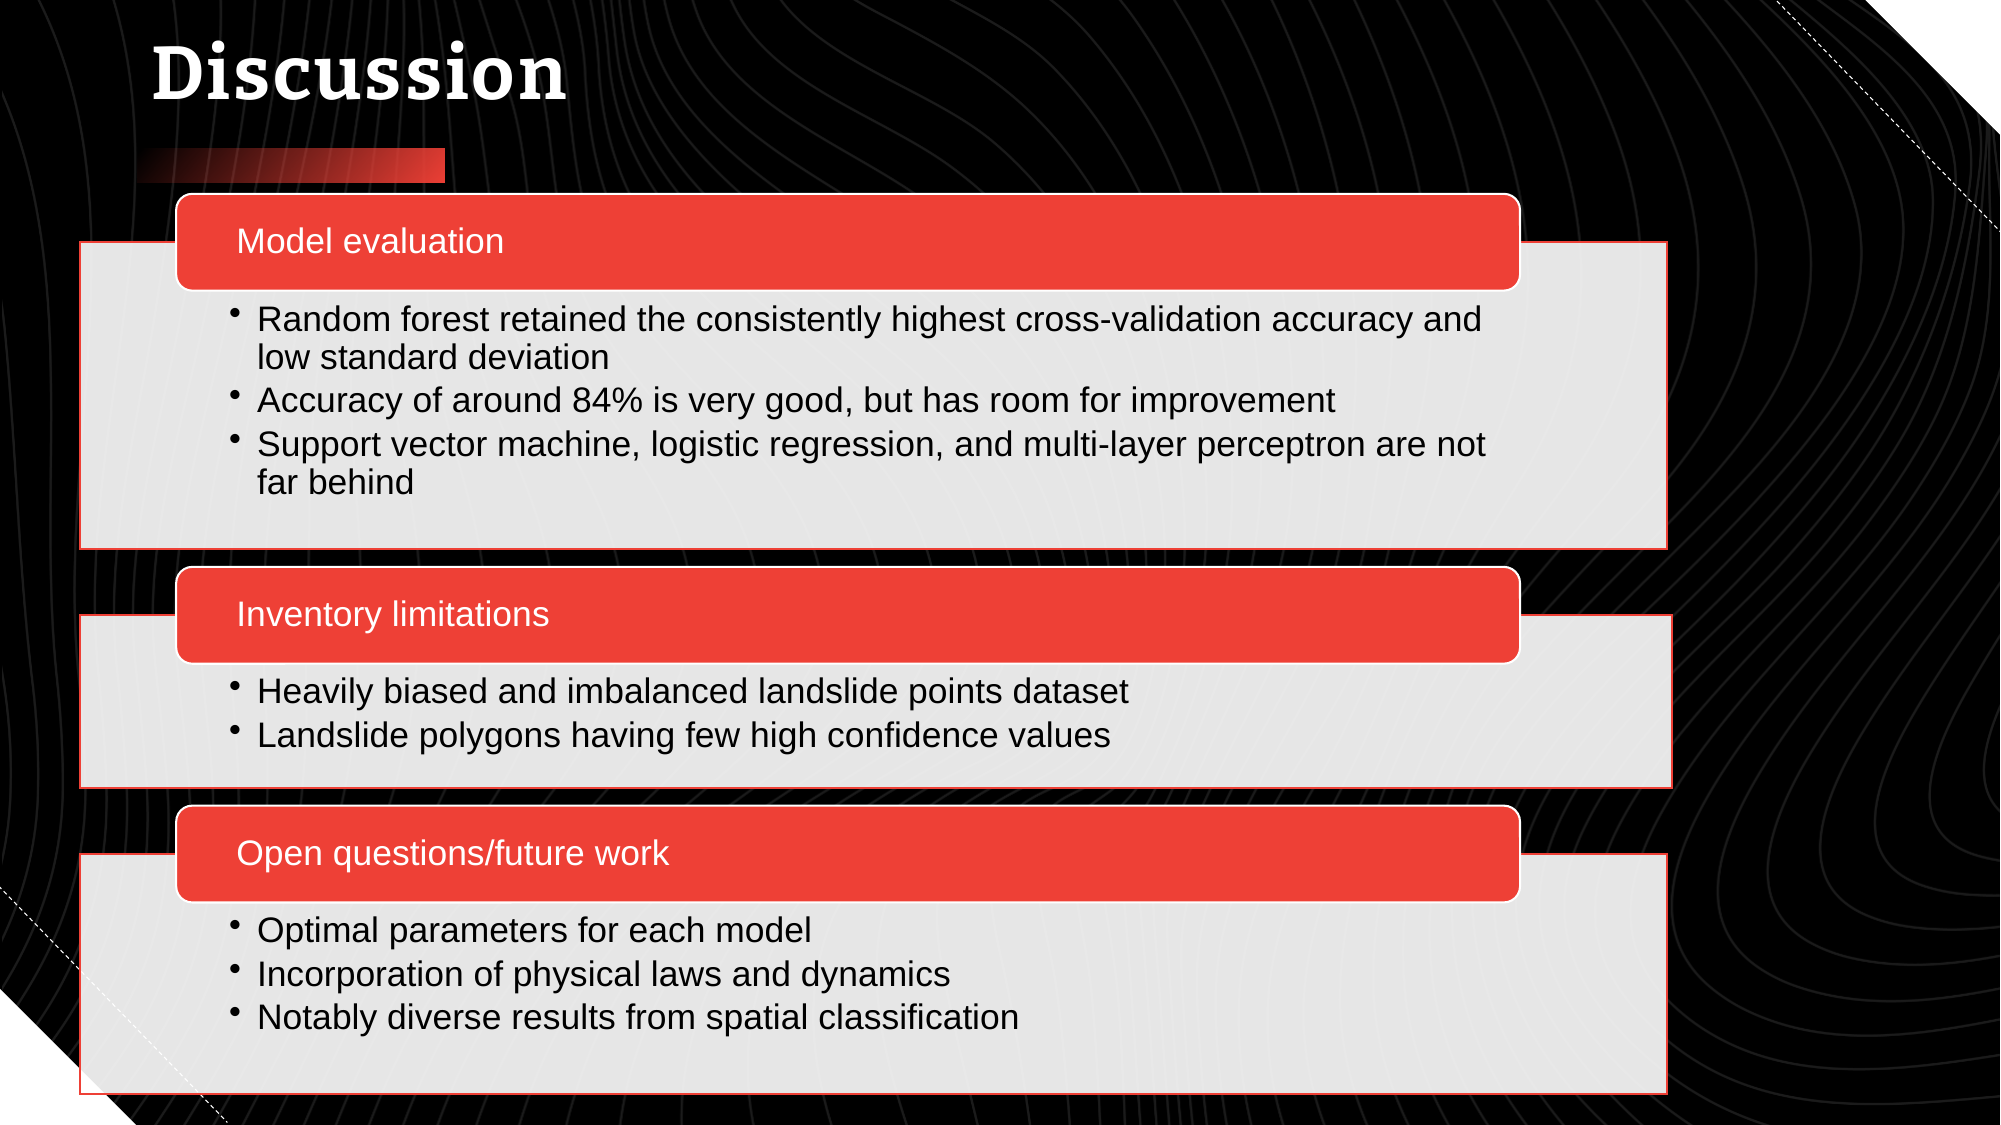

# Discussion
Random forest retained the consistently highest cross-validation accuracy and low standard deviation
Accuracy of around 84% is very good, but has room for improvement
Support vector machine, logistic regression, and multi-layer perceptron are not far behind
Model evaluation
Heavily biased and imbalanced landslide points dataset
Landslide polygons having few high confidence values
Inventory limitations
Optimal parameters for each model
Incorporation of physical laws and dynamics
Notably diverse results from spatial classification
Open questions/future work